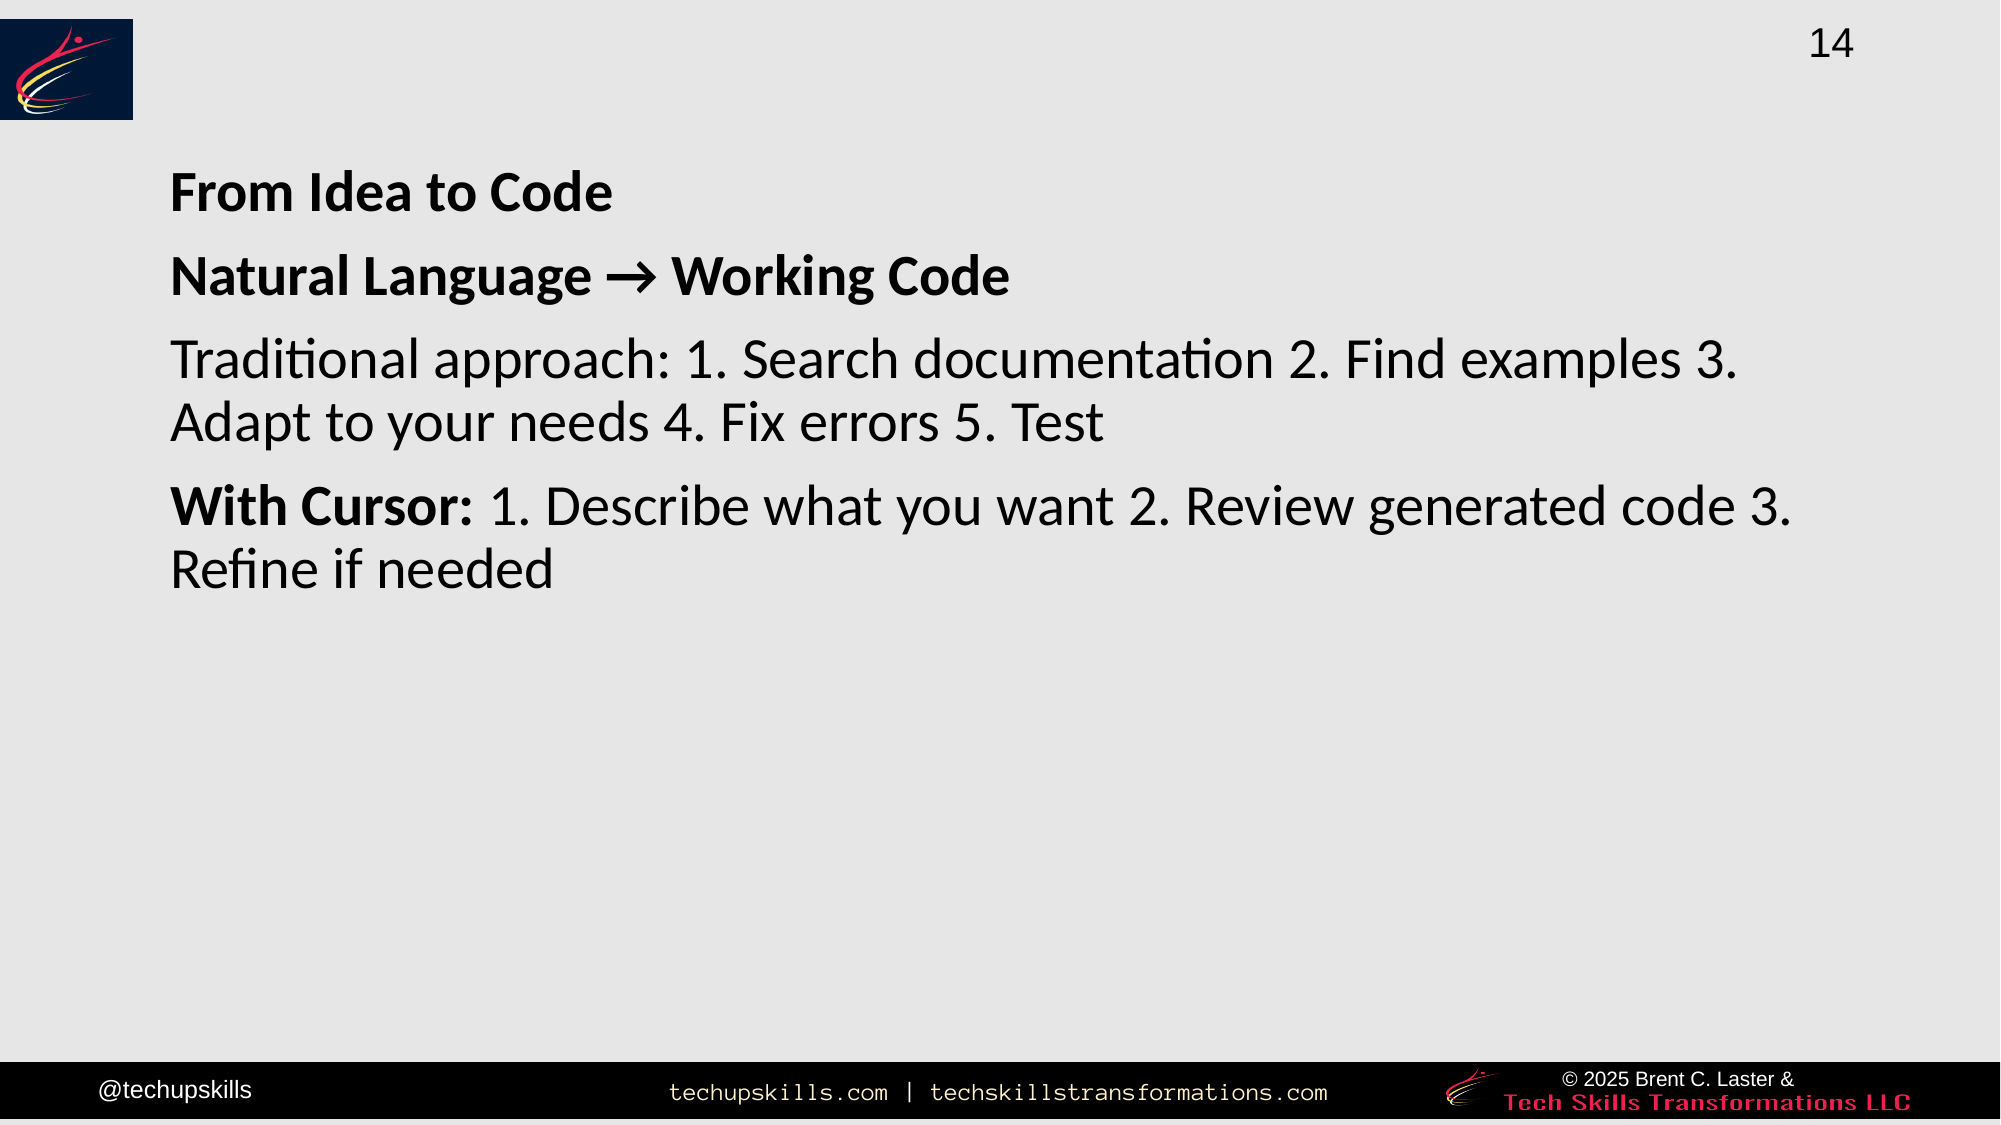

From Idea to Code
Natural Language → Working Code
Traditional approach: 1. Search documentation 2. Find examples 3. Adapt to your needs 4. Fix errors 5. Test
With Cursor: 1. Describe what you want 2. Review generated code 3. Refine if needed